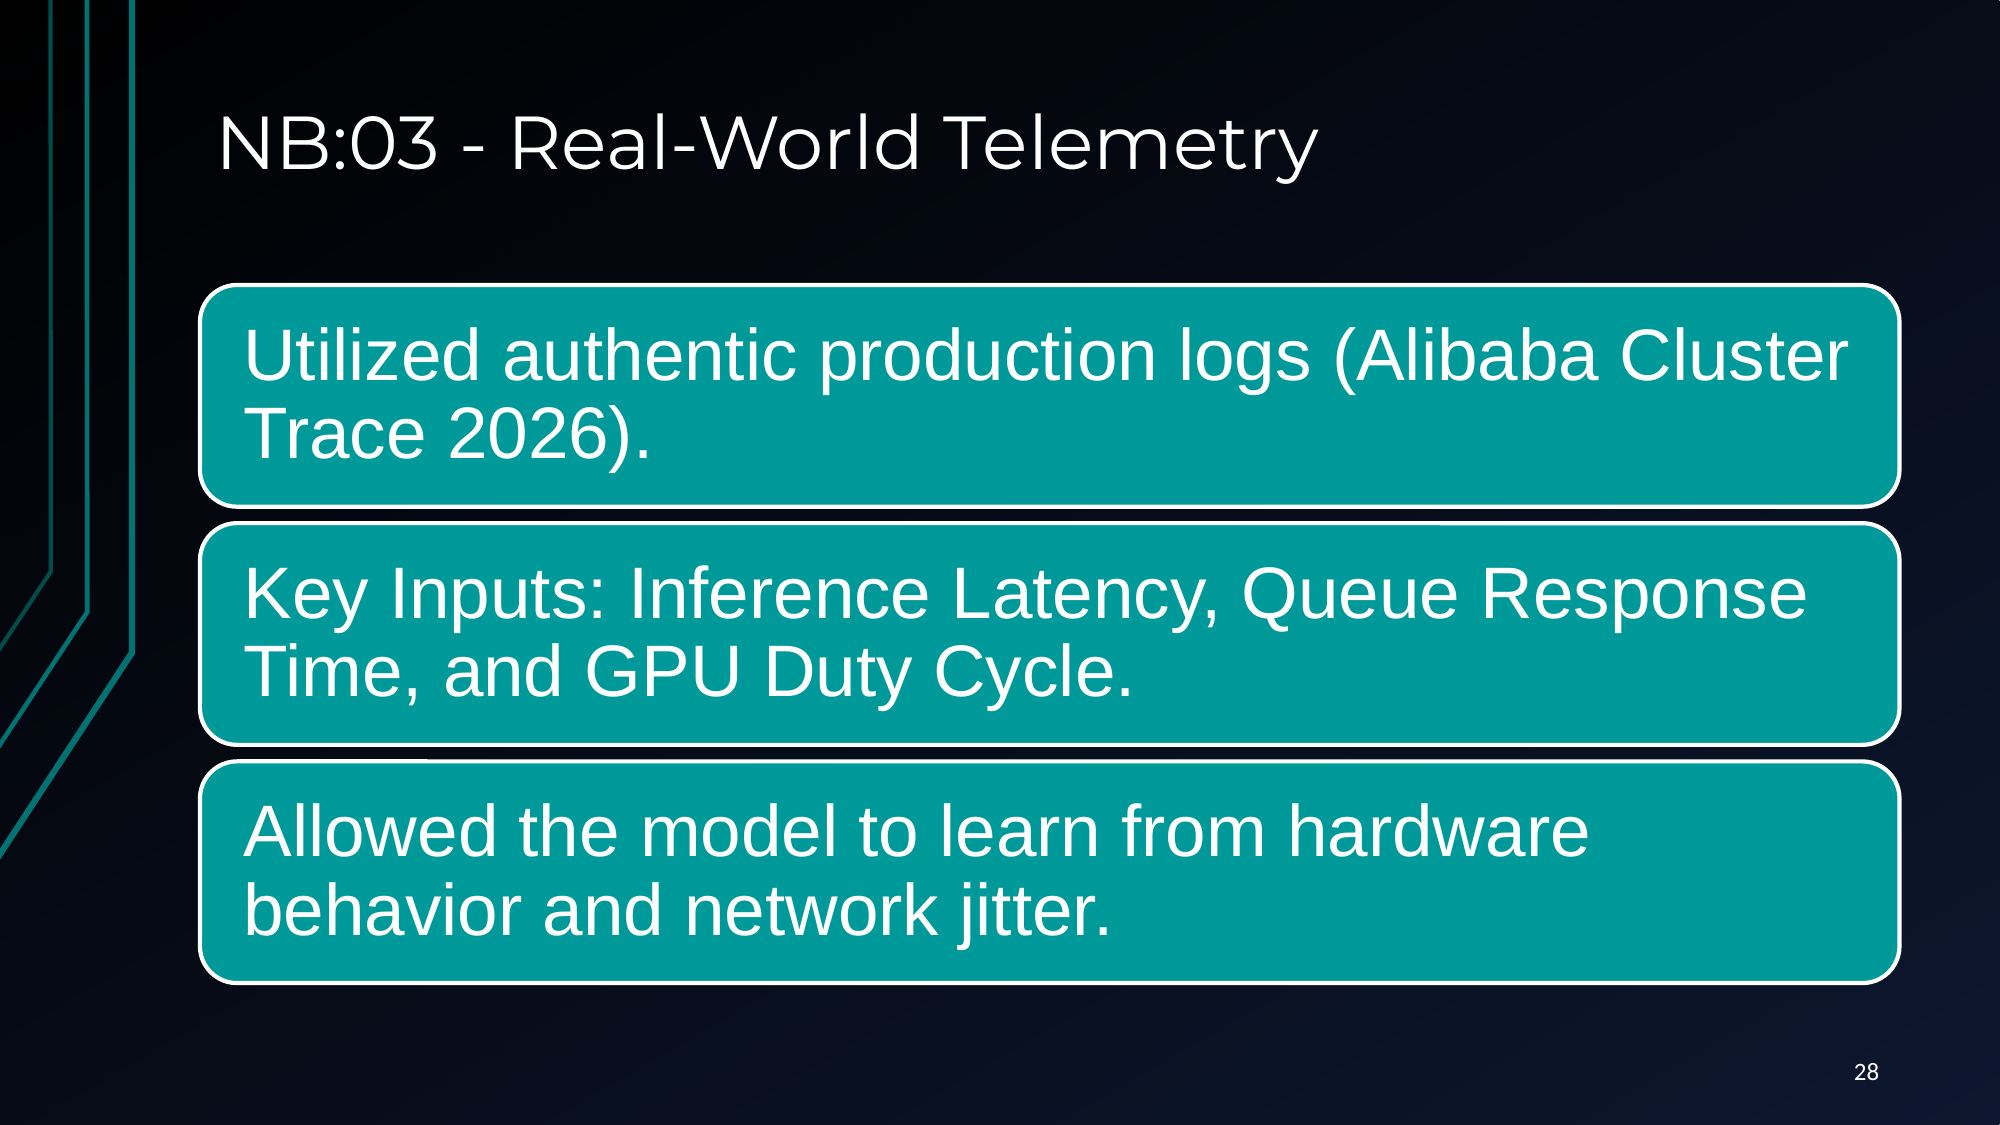

# NB:03 - Real-World Telemetry
Utilized authentic production logs (Alibaba Cluster Trace 2026).
Key Inputs: Inference Latency, Queue Response Time, and GPU Duty Cycle.
Allowed the model to learn from hardware behavior and network jitter.
28